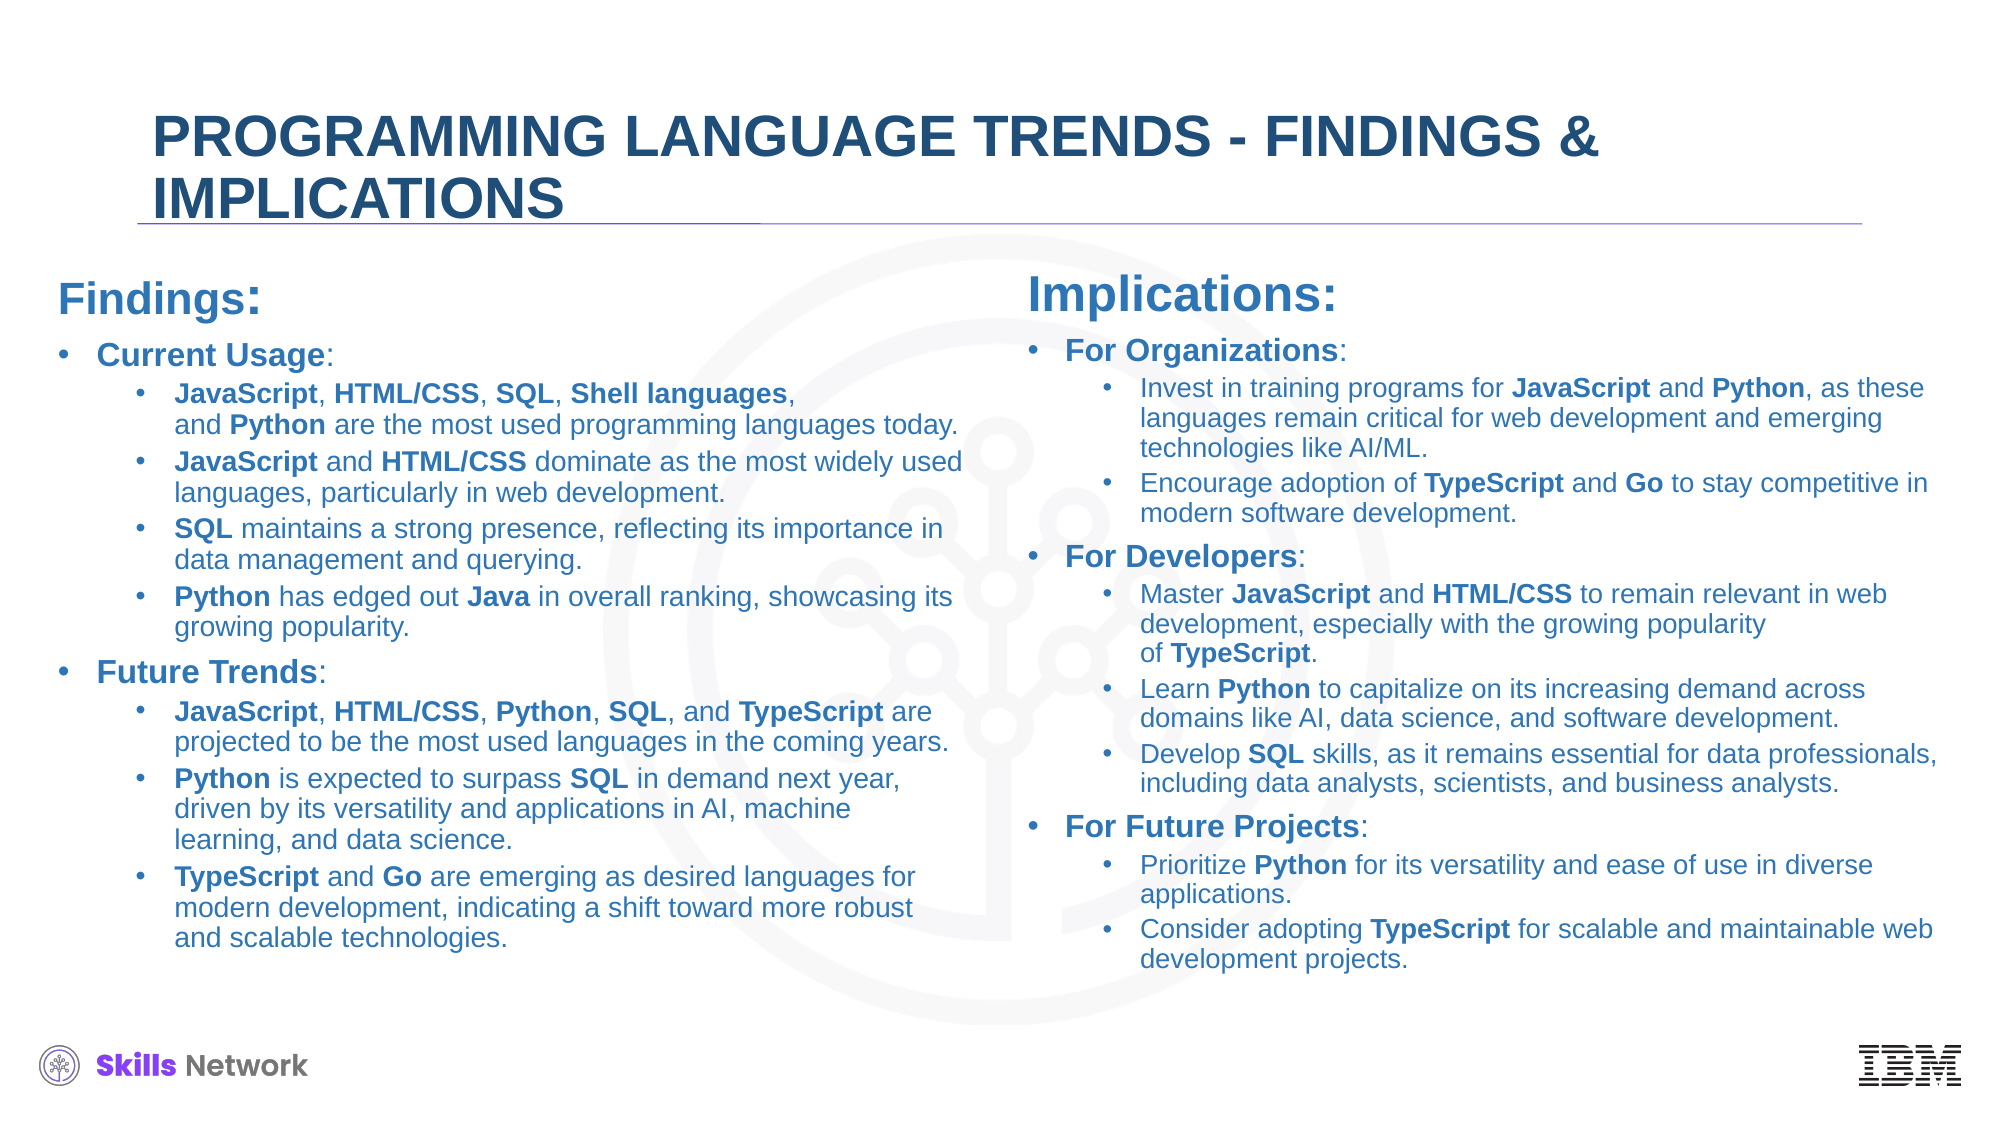

# PROGRAMMING LANGUAGE TRENDS - FINDINGS & IMPLICATIONS
Findings:
Current Usage:
JavaScript, HTML/CSS, SQL, Shell languages, and Python are the most used programming languages today.
JavaScript and HTML/CSS dominate as the most widely used languages, particularly in web development.
SQL maintains a strong presence, reflecting its importance in data management and querying.
Python has edged out Java in overall ranking, showcasing its growing popularity.
Future Trends:
JavaScript, HTML/CSS, Python, SQL, and TypeScript are projected to be the most used languages in the coming years.
Python is expected to surpass SQL in demand next year, driven by its versatility and applications in AI, machine learning, and data science.
TypeScript and Go are emerging as desired languages for modern development, indicating a shift toward more robust and scalable technologies.
Implications:
For Organizations:
Invest in training programs for JavaScript and Python, as these languages remain critical for web development and emerging technologies like AI/ML.
Encourage adoption of TypeScript and Go to stay competitive in modern software development.
For Developers:
Master JavaScript and HTML/CSS to remain relevant in web development, especially with the growing popularity of TypeScript.
Learn Python to capitalize on its increasing demand across domains like AI, data science, and software development.
Develop SQL skills, as it remains essential for data professionals, including data analysts, scientists, and business analysts.
For Future Projects:
Prioritize Python for its versatility and ease of use in diverse applications.
Consider adopting TypeScript for scalable and maintainable web development projects.